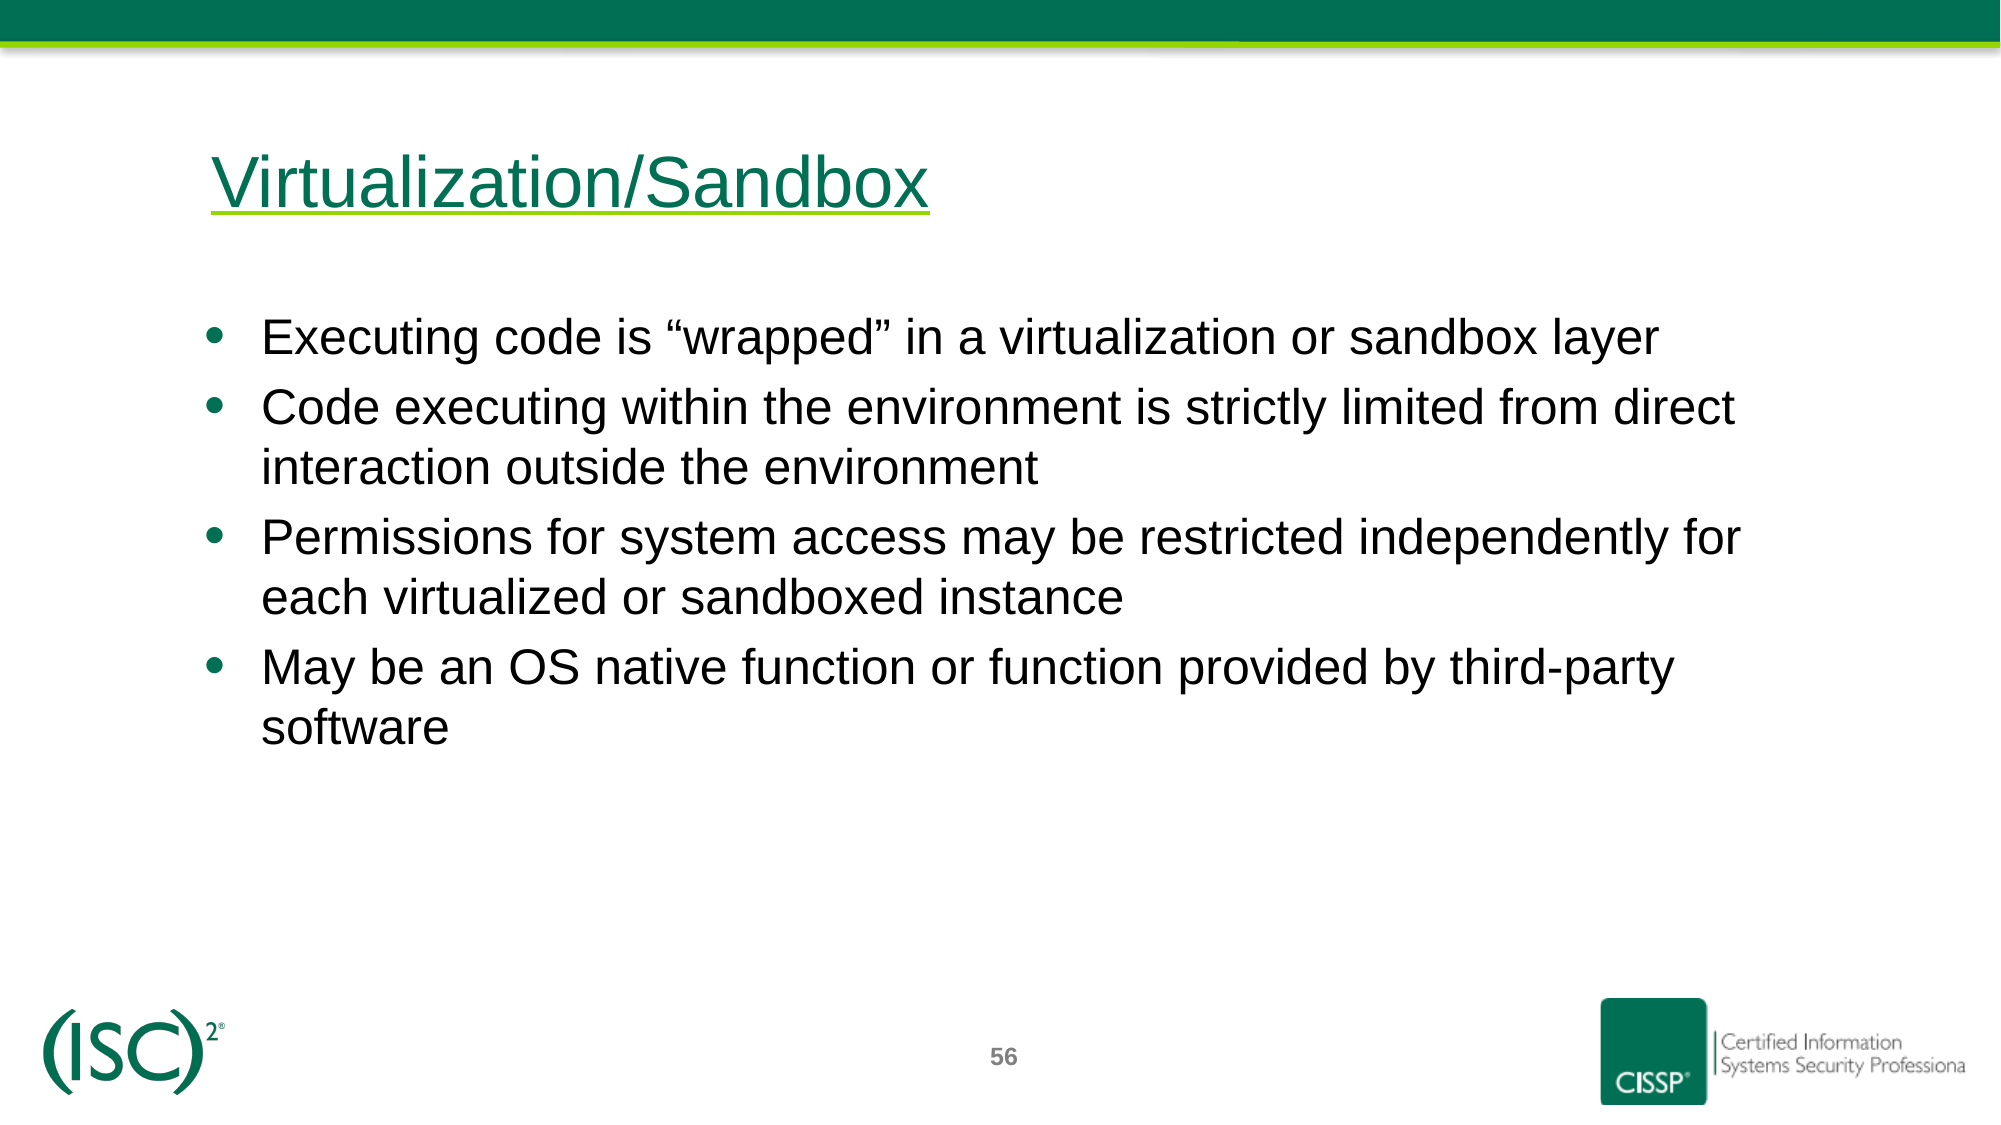

# Virtualization/Sandbox
Executing code is “wrapped” in a virtualization or sandbox layer
Code executing within the environment is strictly limited from direct interaction outside the environment
Permissions for system access may be restricted independently for each virtualized or sandboxed instance
May be an OS native function or function provided by third-party software